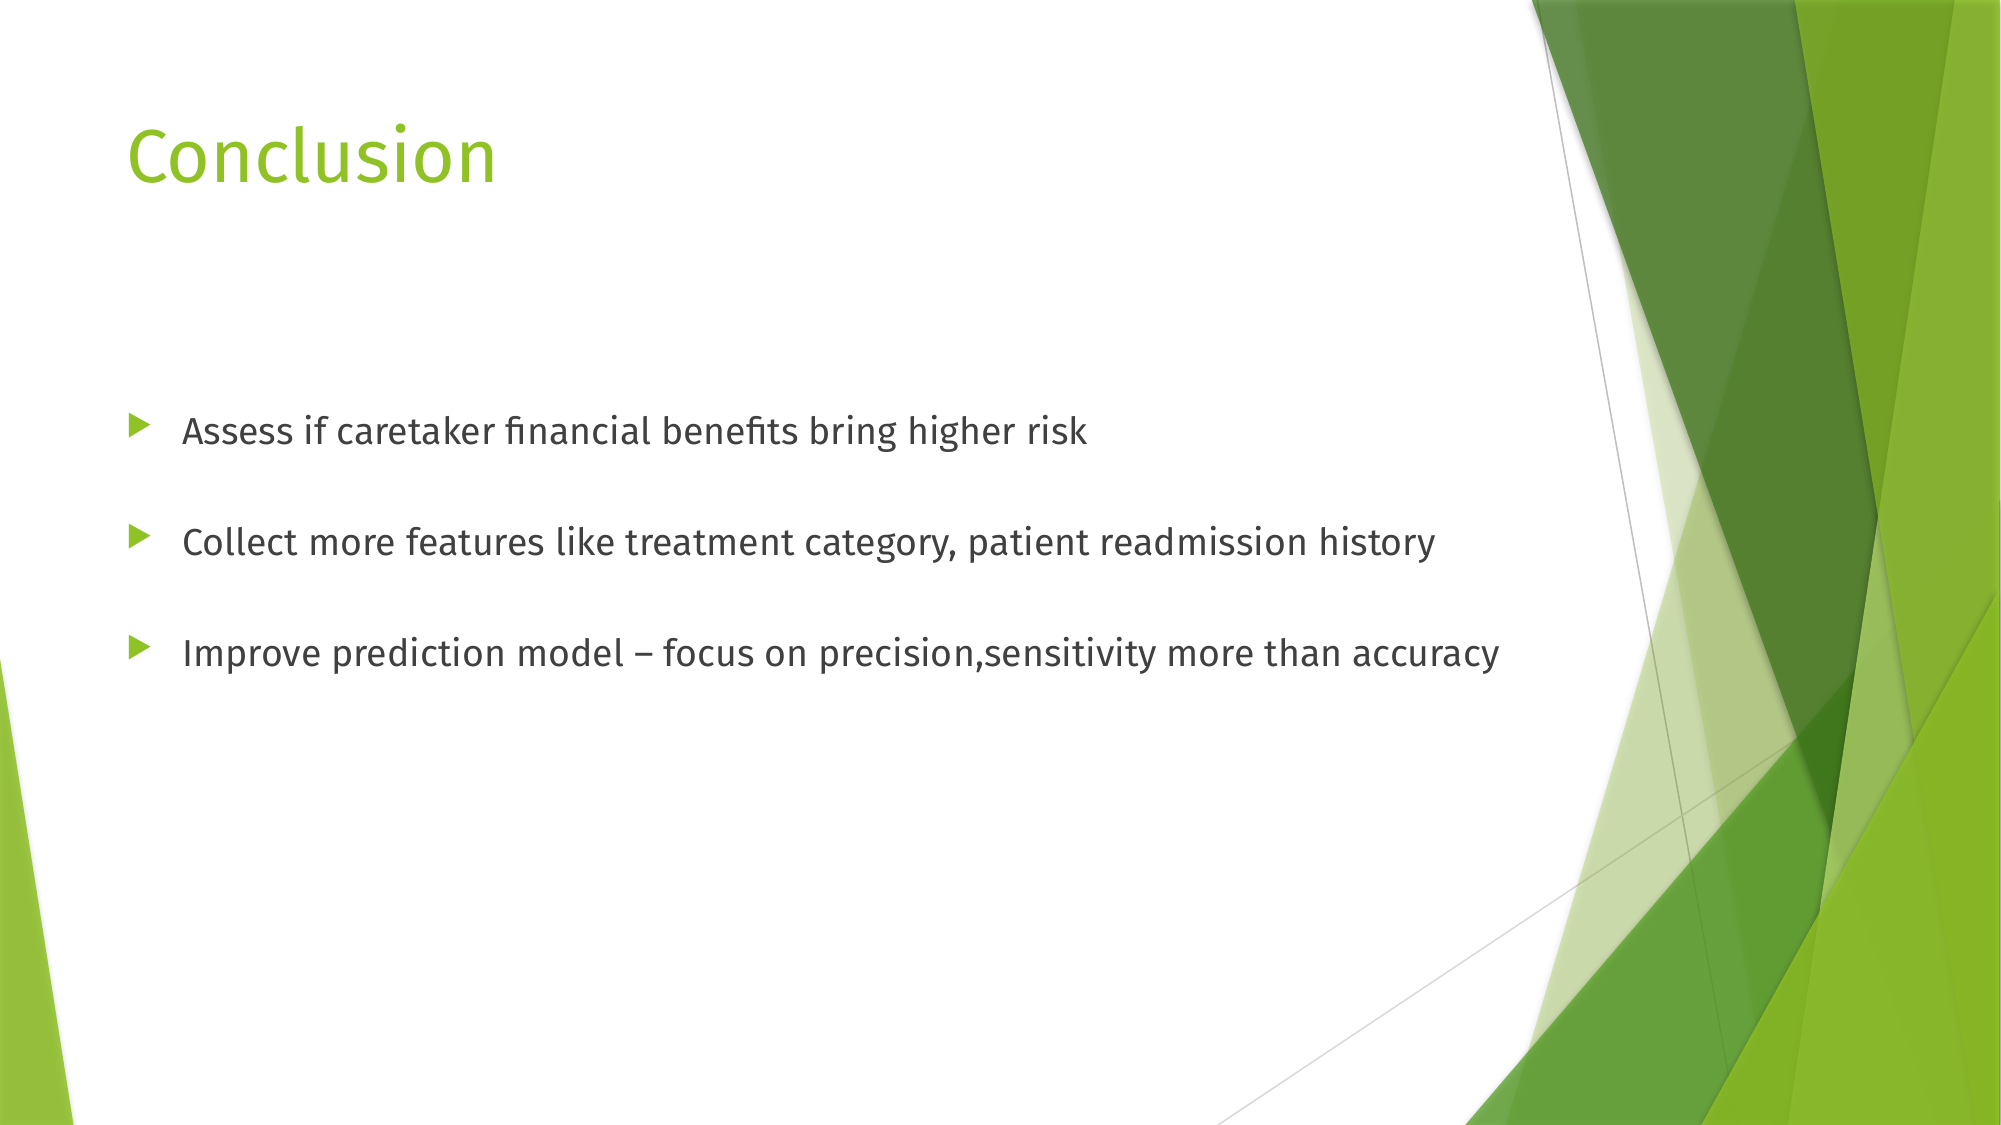

# Conclusion
Assess if caretaker financial benefits bring higher risk
Collect more features like treatment category, patient readmission history
Improve prediction model – focus on precision,sensitivity more than accuracy